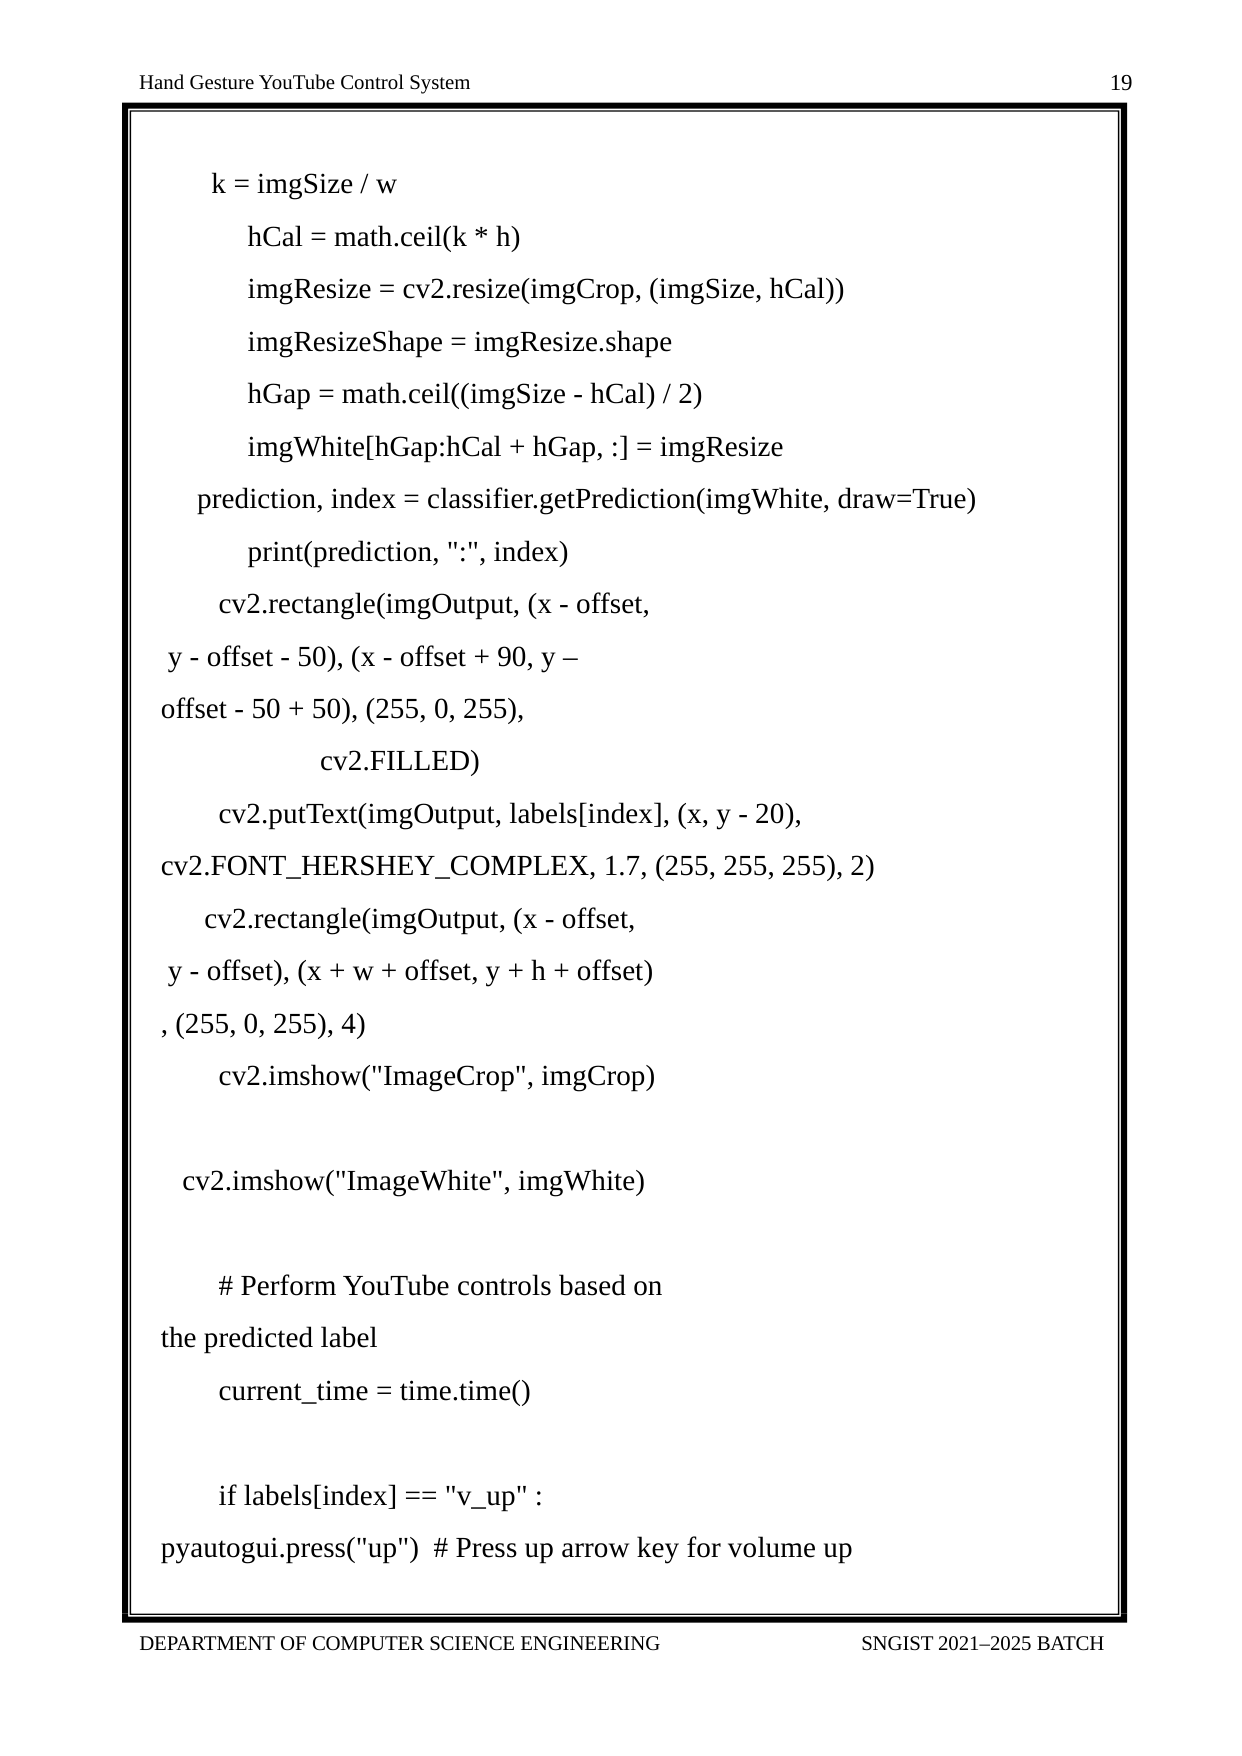

19
Hand Gesture YouTube Control System

       k = imgSize / w
            hCal = math.ceil(k * h)
            imgResize = cv2.resize(imgCrop, (imgSize, hCal))
            imgResizeShape = imgResize.shape
            hGap = math.ceil((imgSize - hCal) / 2)
            imgWhite[hGap:hCal + hGap, :] = imgResize
     prediction, index = classifier.getPrediction(imgWhite, draw=True)
            print(prediction, ":", index)
        cv2.rectangle(imgOutput, (x - offset,
 y - offset - 50), (x - offset + 90, y –
offset - 50 + 50), (255, 0, 255),
                      cv2.FILLED)
        cv2.putText(imgOutput, labels[index], (x, y - 20), cv2.FONT_HERSHEY_COMPLEX, 1.7, (255, 255, 255), 2)
      cv2.rectangle(imgOutput, (x - offset,
 y - offset), (x + w + offset, y + h + offset)
, (255, 0, 255), 4)
        cv2.imshow("ImageCrop", imgCrop)

   cv2.imshow("ImageWhite", imgWhite)
        # Perform YouTube controls based on
the predicted label
        current_time = time.time()

        if labels[index] == "v_up" :
pyautogui.press("up")  # Press up arrow key for volume up
DEPARTMENT OF COMPUTER SCIENCE ENGINEERING
SNGIST 2021–2025 BATCH